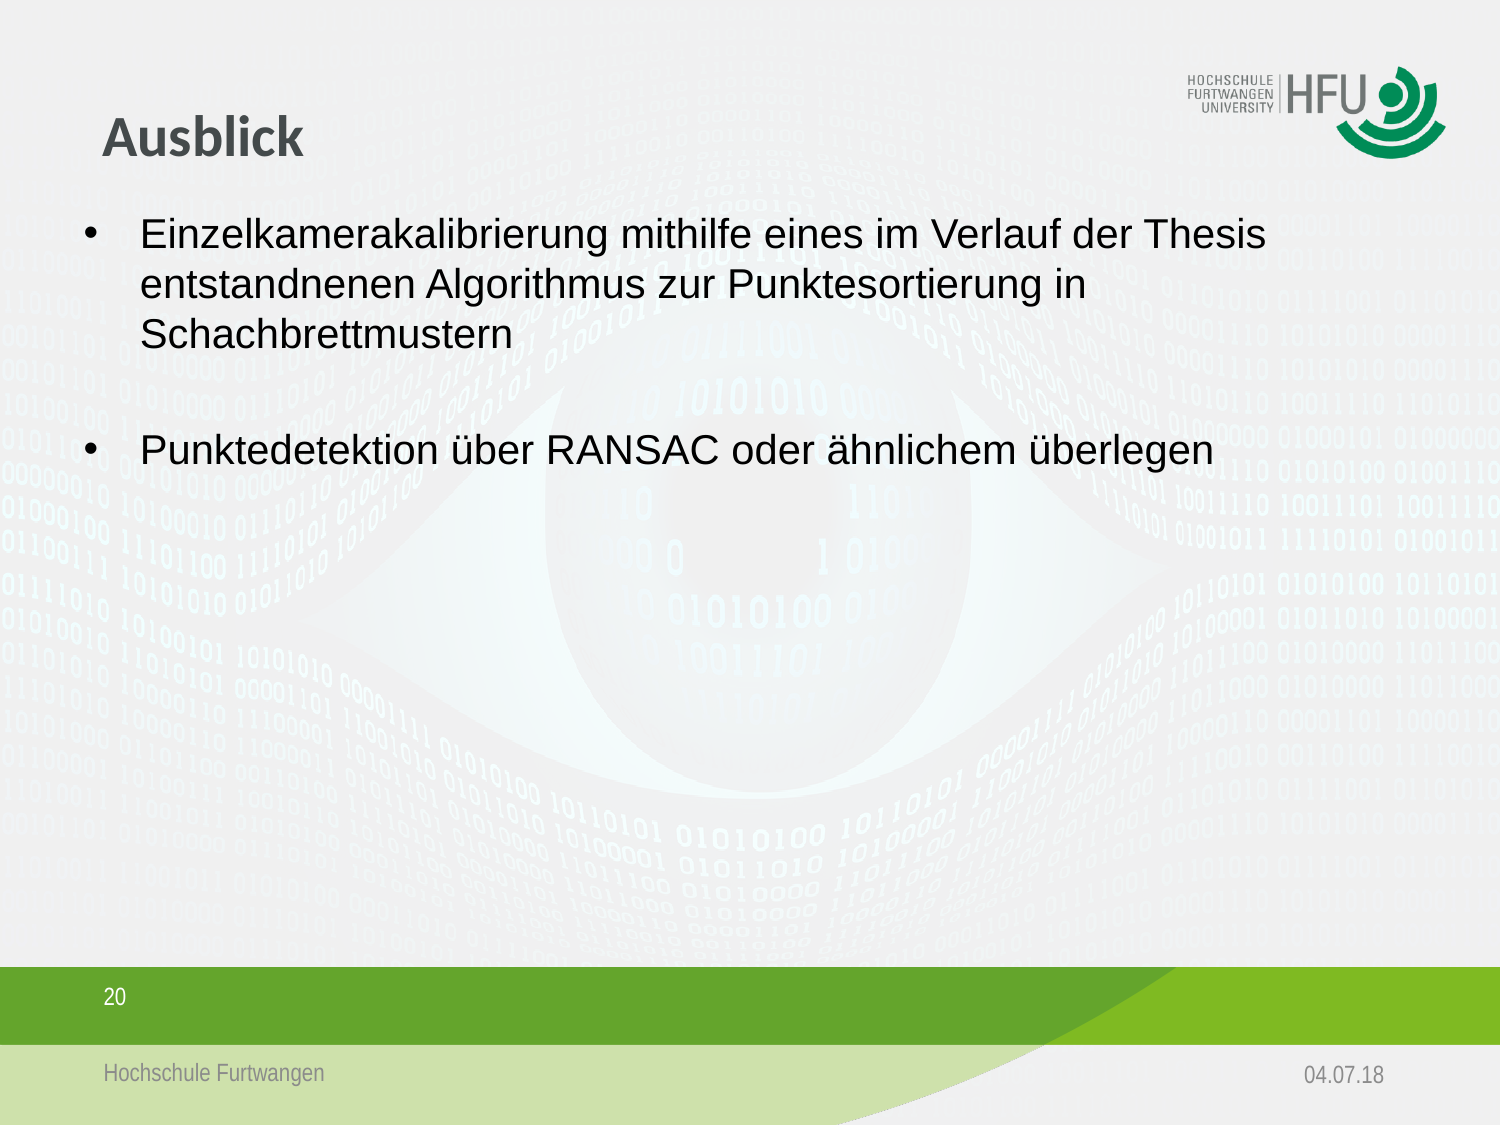

Ausblick
Einzelkamerakalibrierung mithilfe eines im Verlauf der Thesis entstandnenen Algorithmus zur Punktesortierung in Schachbrettmustern

Punktedetektion über RANSAC oder ähnlichem überlegen
20
Hochschule Furtwangen
04.07.18